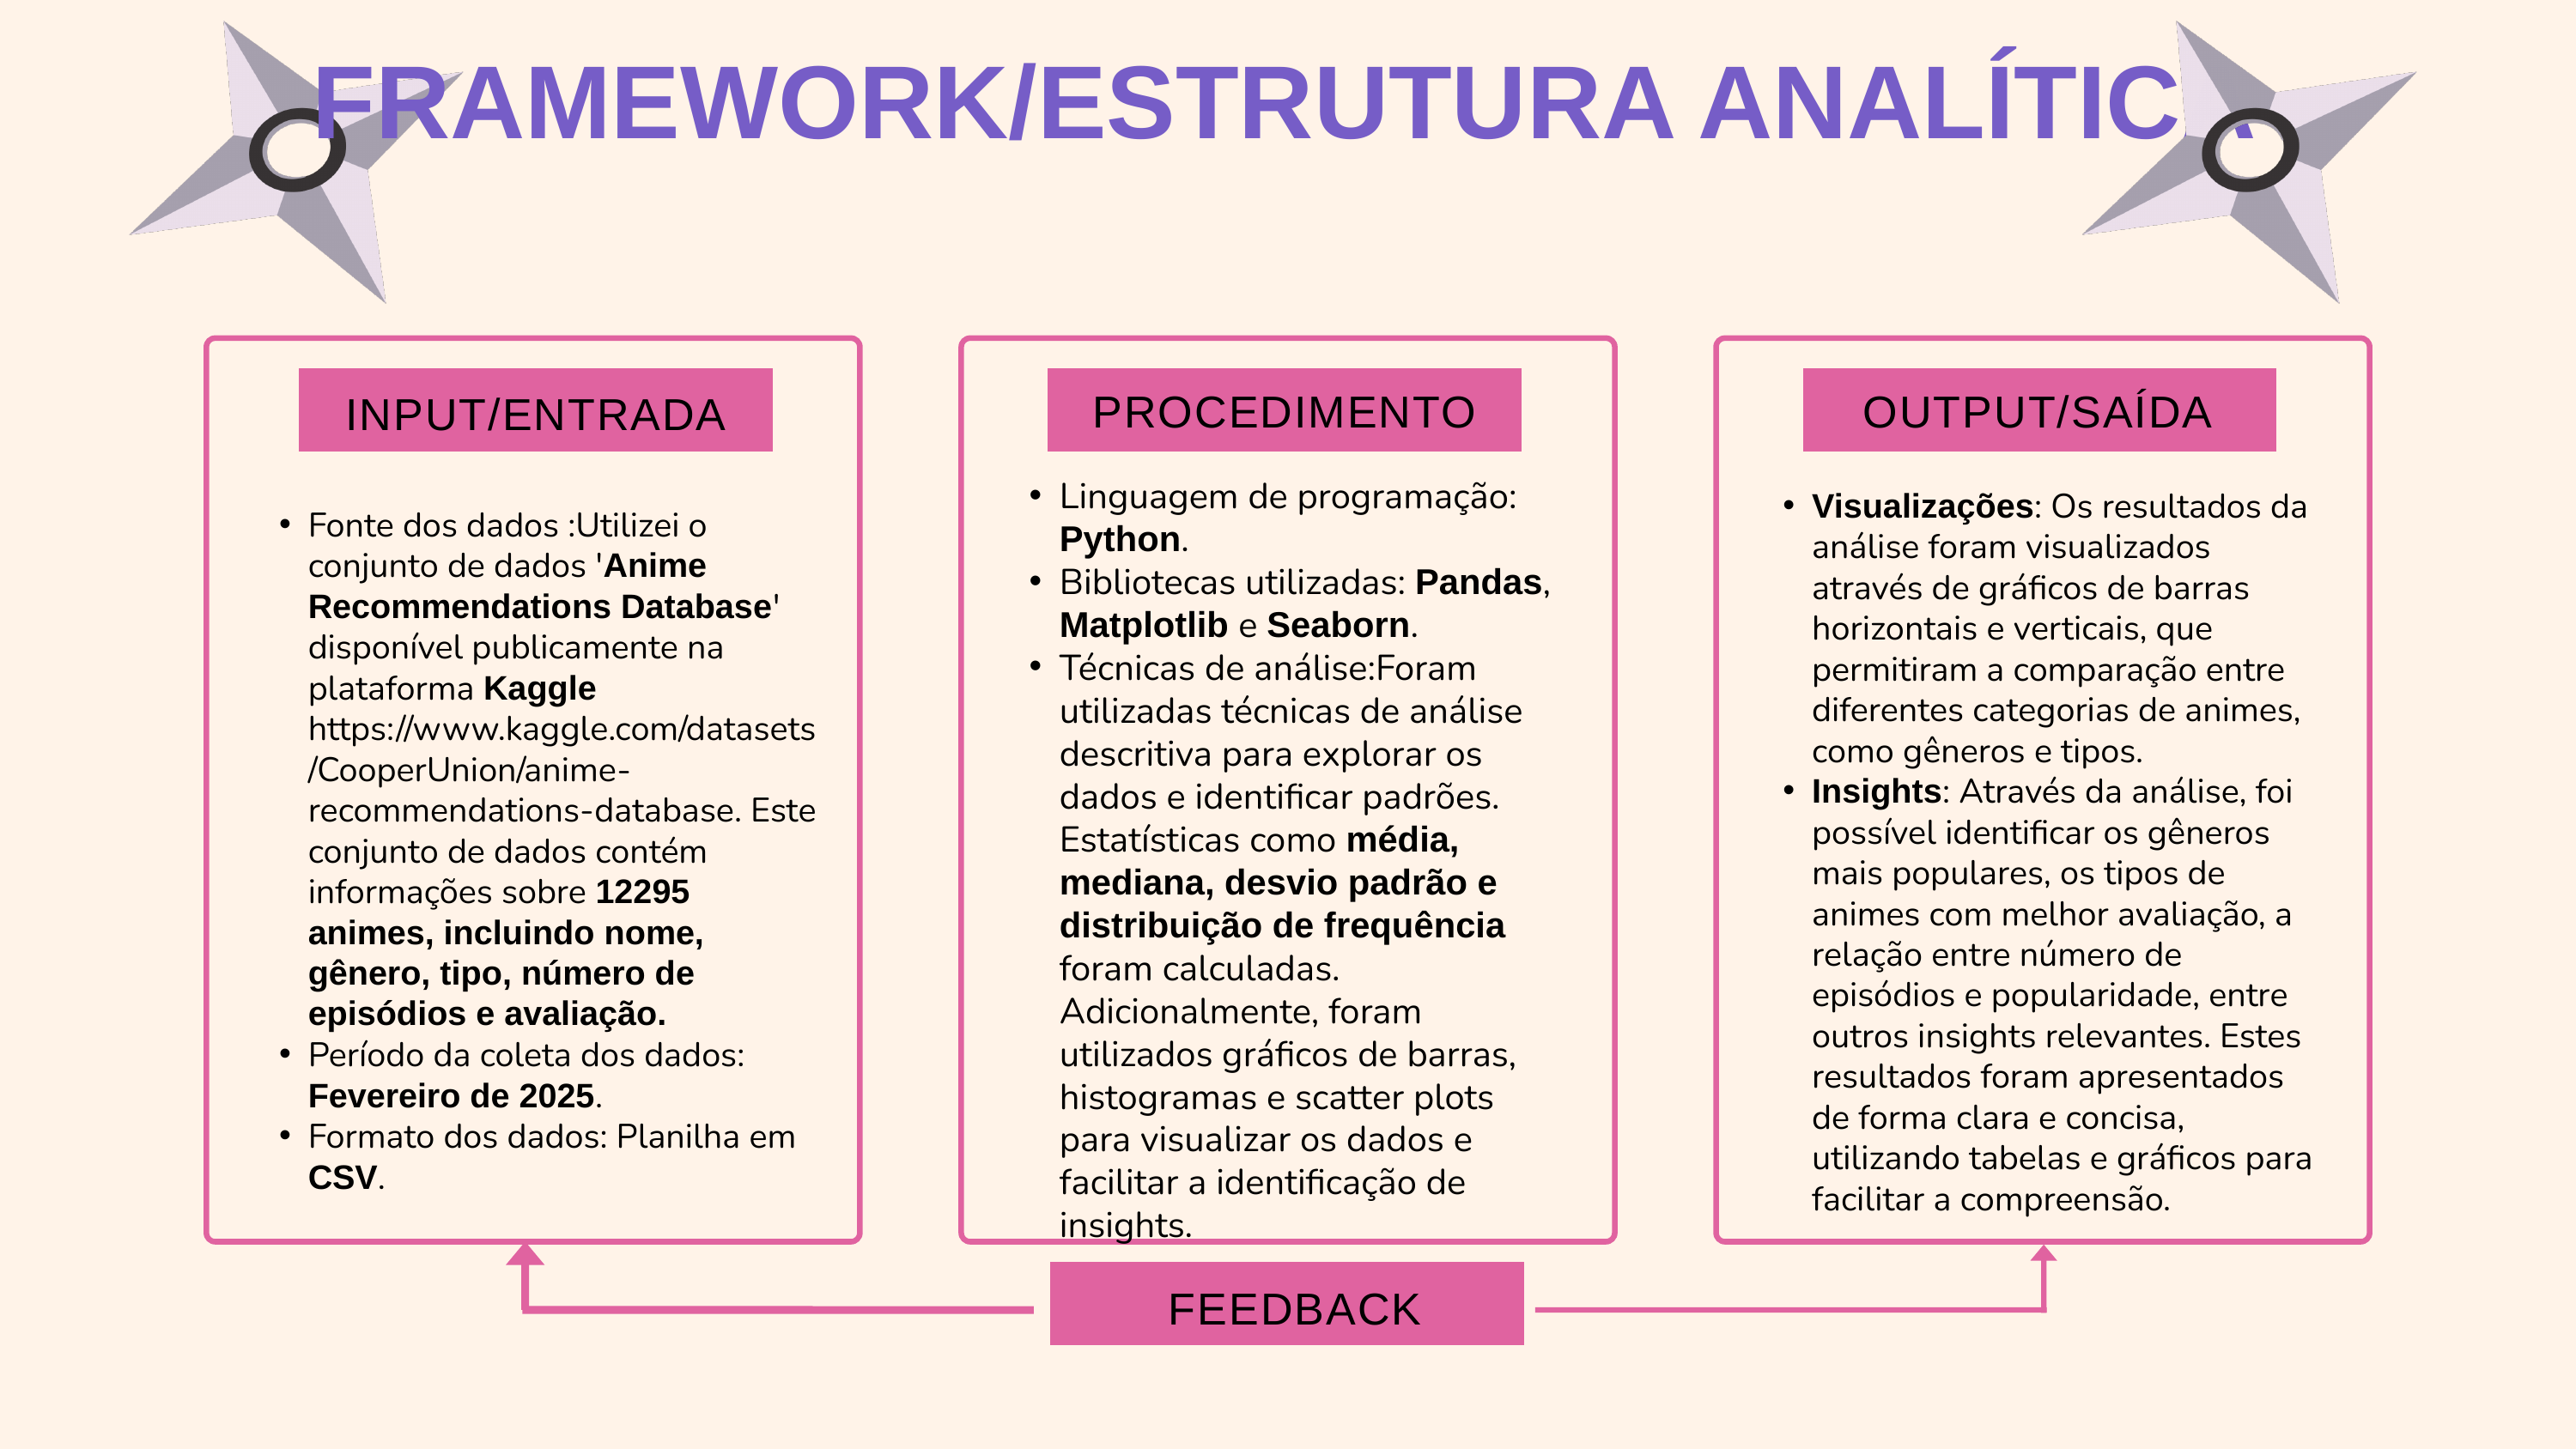

FRAMEWORK/ESTRUTURA ANALÍTICA

PROCEDIMENTO
OUTPUT/SAÍDA
INPUT/ENTRADA
Linguagem de programação: Python.
Bibliotecas utilizadas: Pandas, Matplotlib e Seaborn.
Técnicas de análise:Foram utilizadas técnicas de análise descritiva para explorar os dados e identificar padrões. Estatísticas como média, mediana, desvio padrão e distribuição de frequência foram calculadas. Adicionalmente, foram utilizados gráficos de barras, histogramas e scatter plots para visualizar os dados e facilitar a identificação de insights.
Visualizações: Os resultados da análise foram visualizados através de gráficos de barras horizontais e verticais, que permitiram a comparação entre diferentes categorias de animes, como gêneros e tipos.
Insights: Através da análise, foi possível identificar os gêneros mais populares, os tipos de animes com melhor avaliação, a relação entre número de episódios e popularidade, entre outros insights relevantes. Estes resultados foram apresentados de forma clara e concisa, utilizando tabelas e gráficos para facilitar a compreensão.
Fonte dos dados :Utilizei o conjunto de dados 'Anime Recommendations Database' disponível publicamente na plataforma Kaggle https://www.kaggle.com/datasets/CooperUnion/anime-recommendations-database. Este conjunto de dados contém informações sobre 12295 animes, incluindo nome, gênero, tipo, número de episódios e avaliação.
Período da coleta dos dados: Fevereiro de 2025.
Formato dos dados: Planilha em CSV.

FEEDBACK